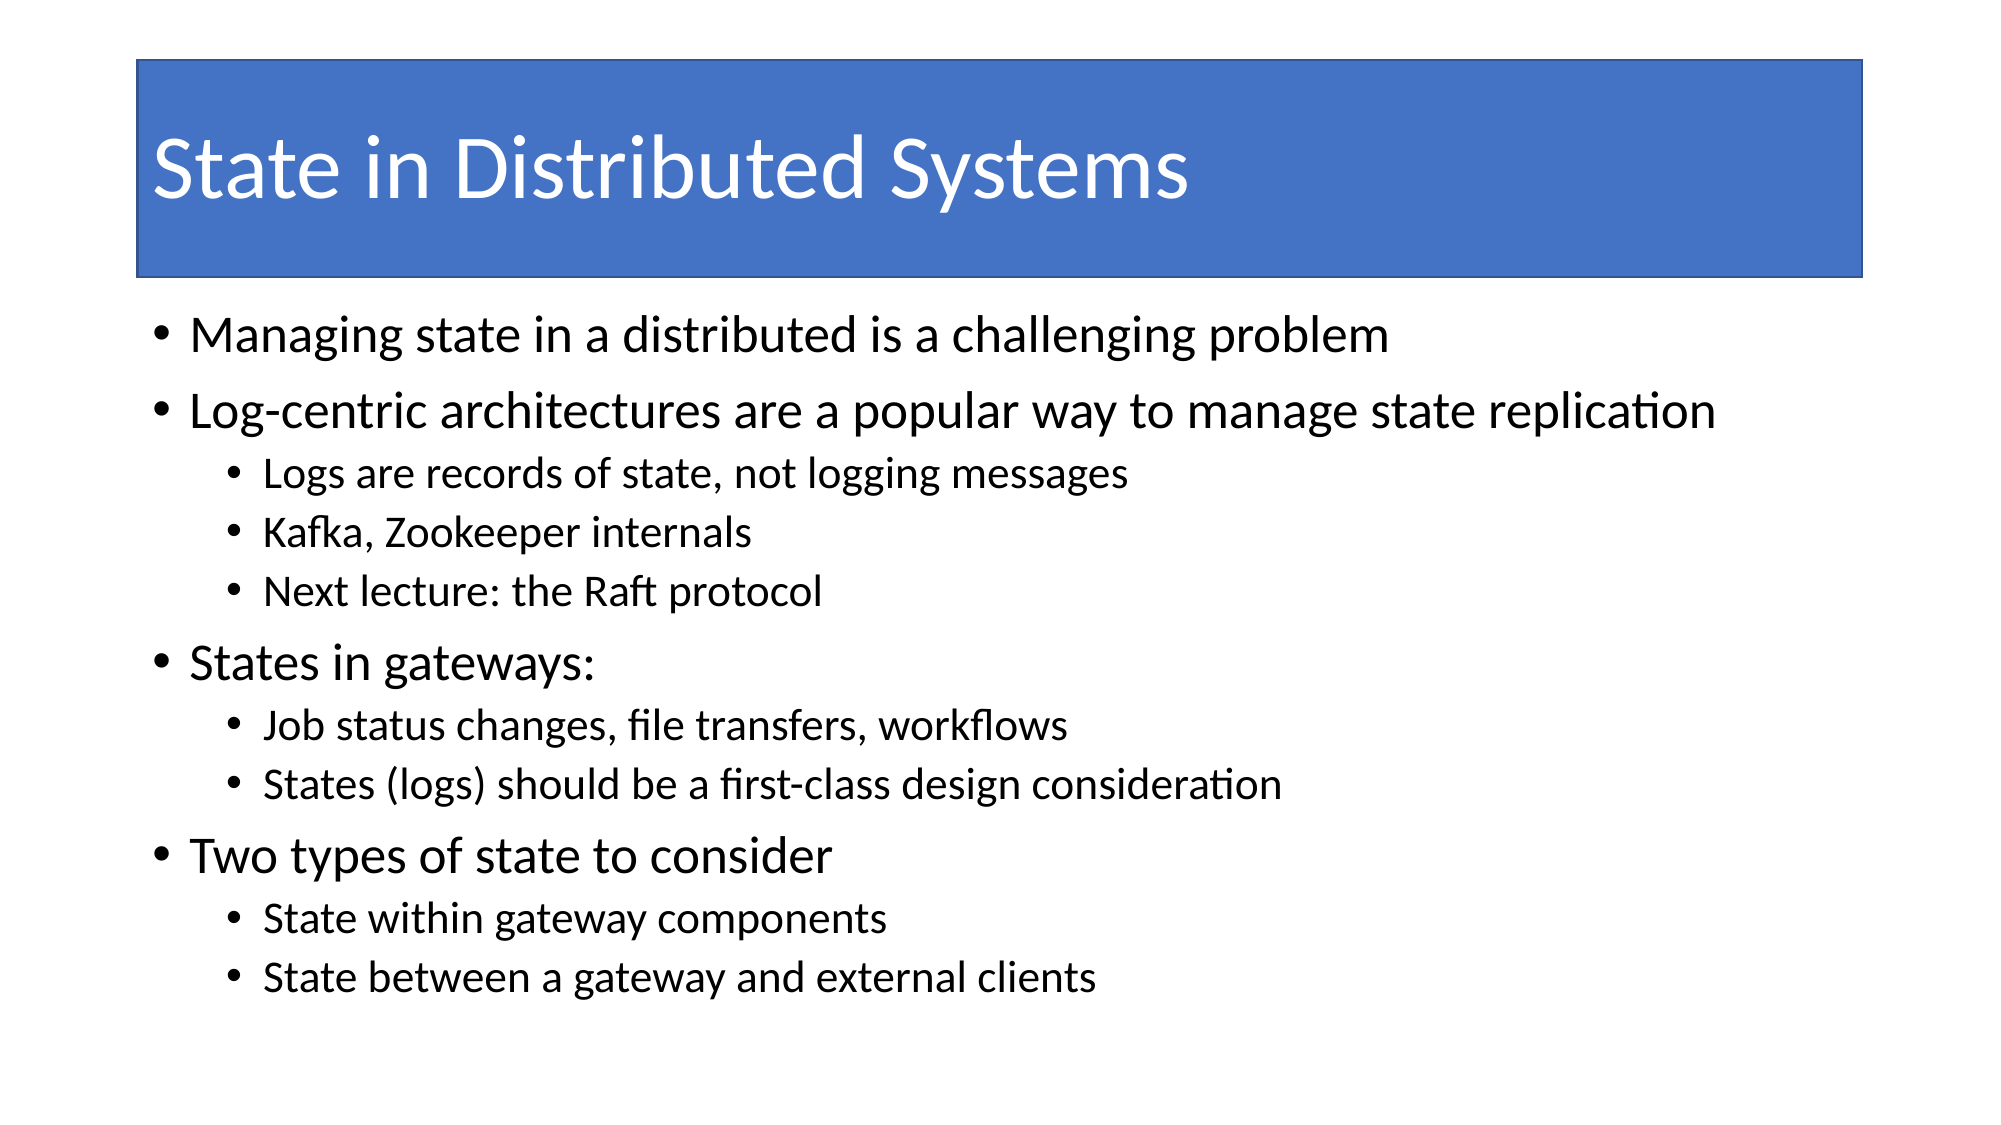

# State in Distributed Systems
Managing state in a distributed is a challenging problem
Log-centric architectures are a popular way to manage state replication
Logs are records of state, not logging messages
Kafka, Zookeeper internals
Next lecture: the Raft protocol
States in gateways:
Job status changes, file transfers, workflows
States (logs) should be a first-class design consideration
Two types of state to consider
State within gateway components
State between a gateway and external clients